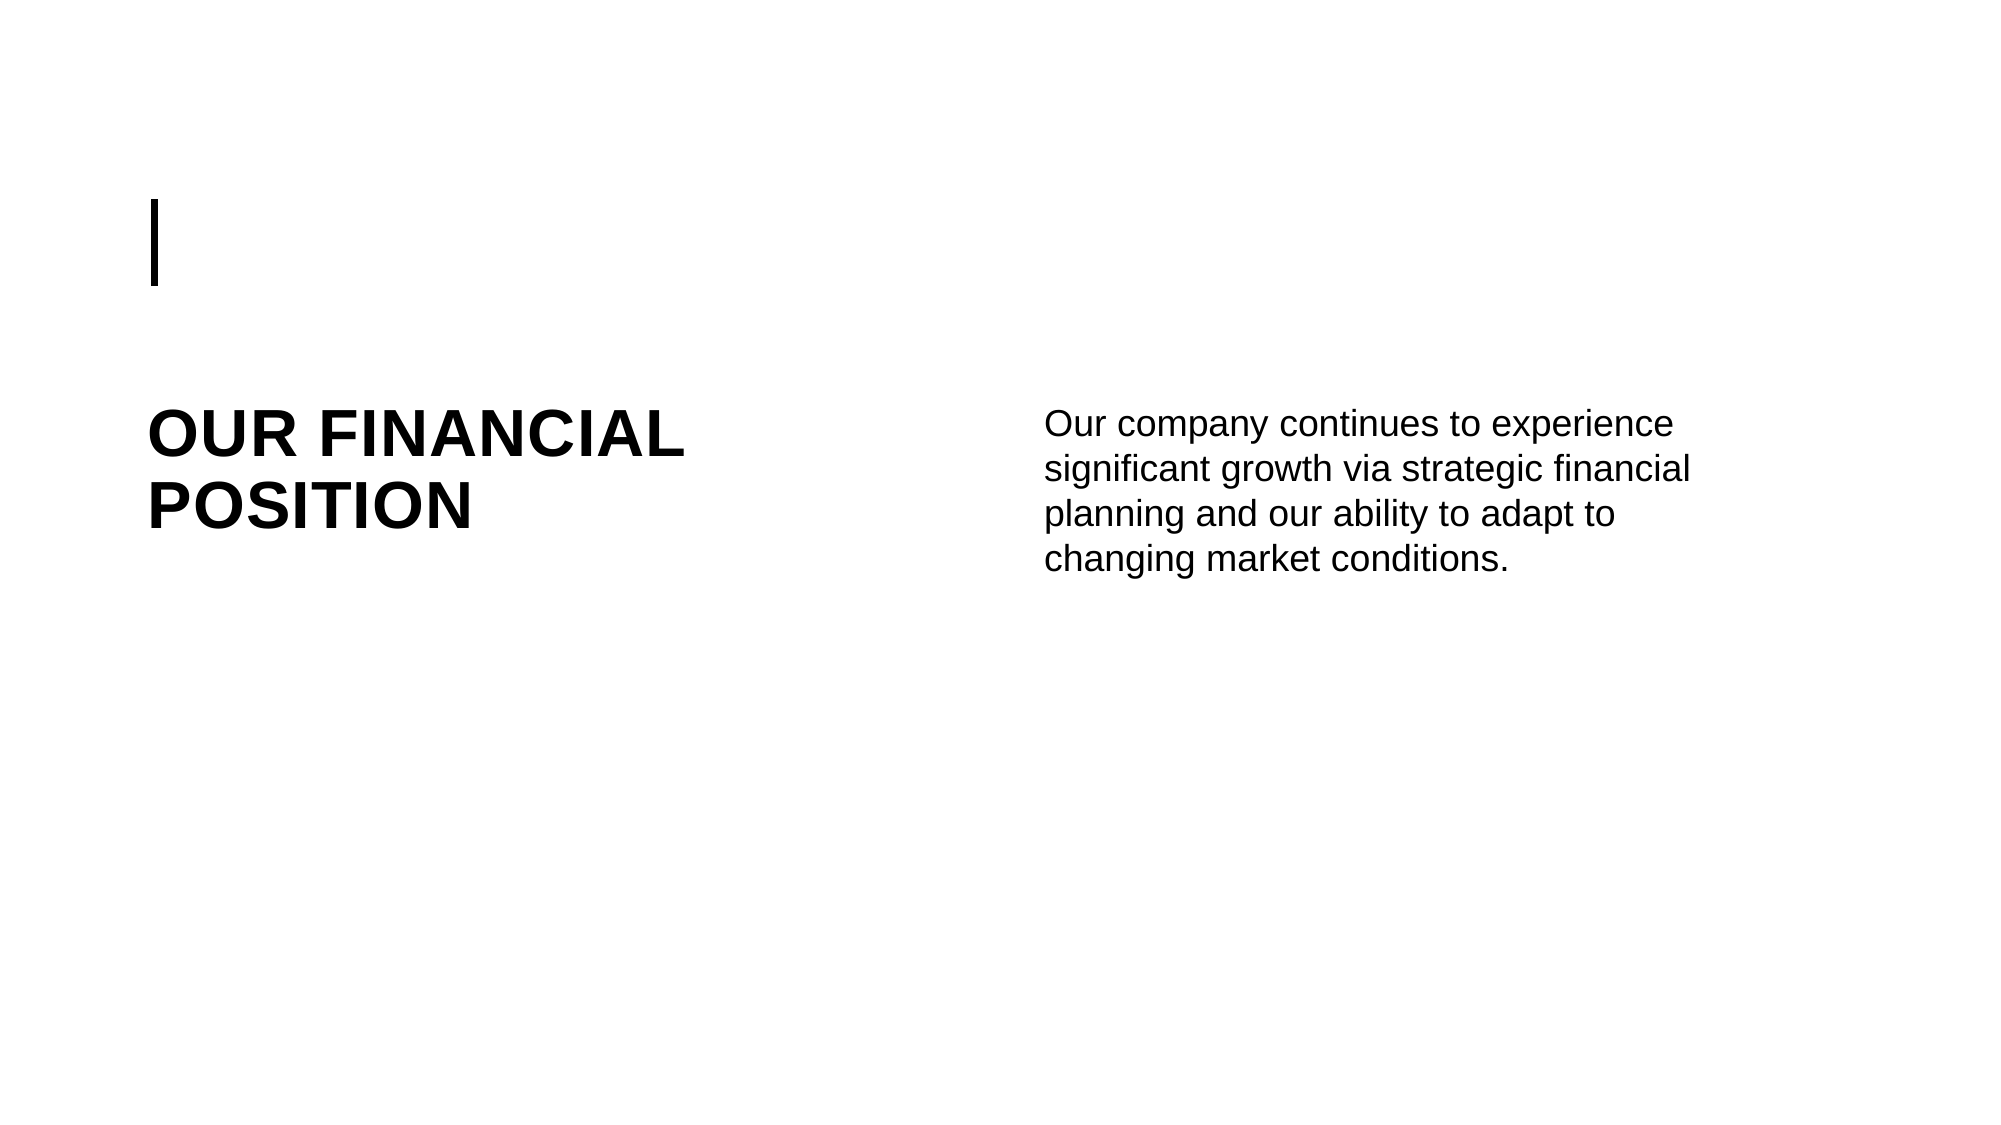

# Our financial position
Our company continues to experience significant growth via strategic financial planning and our ability to adapt to changing market conditions.